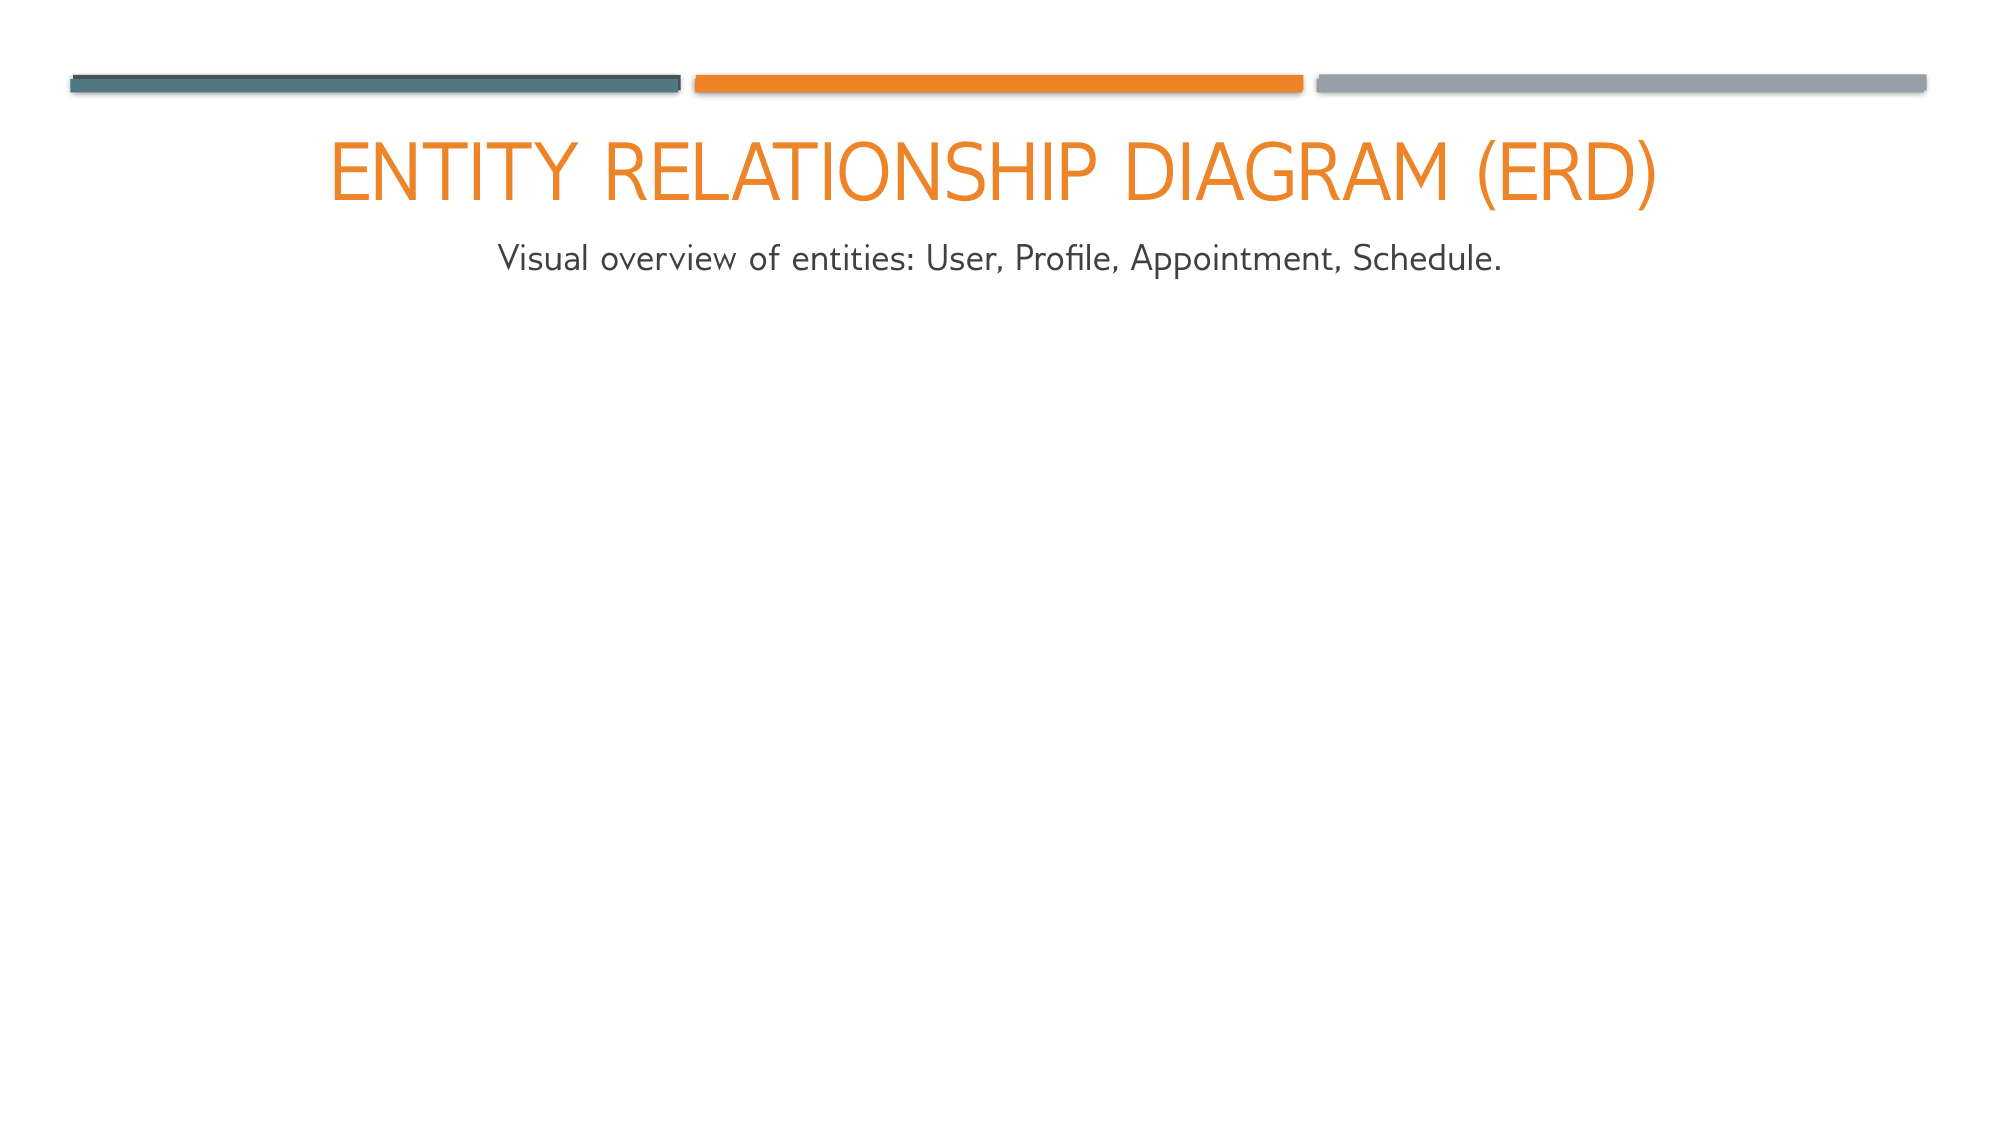

# Entity Relationship Diagram (ERD)
Visual overview of entities: User, Profile, Appointment, Schedule​​.